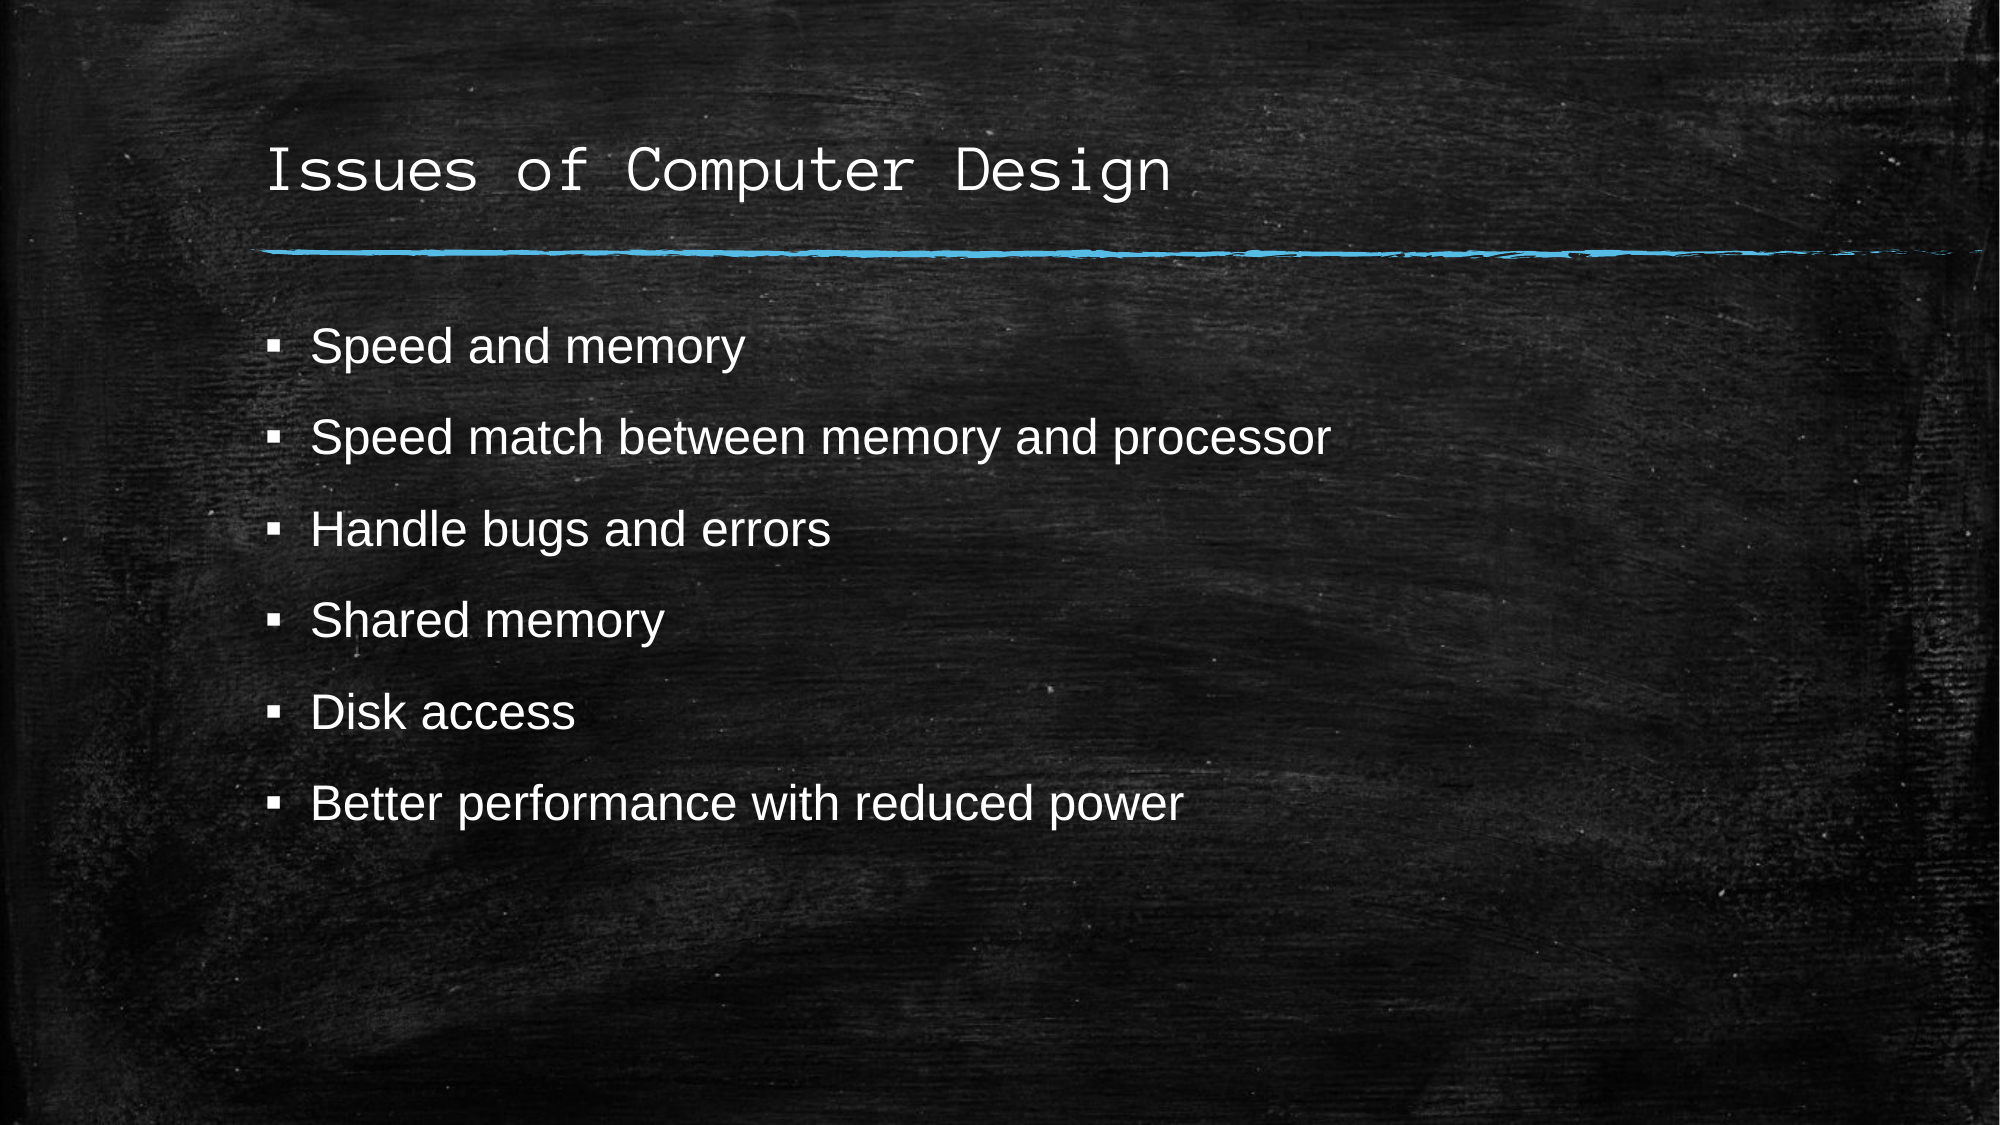

# Issues of Computer Design
Speed and memory
Speed match between memory and processor
Handle bugs and errors
Shared memory
Disk access
Better performance with reduced power